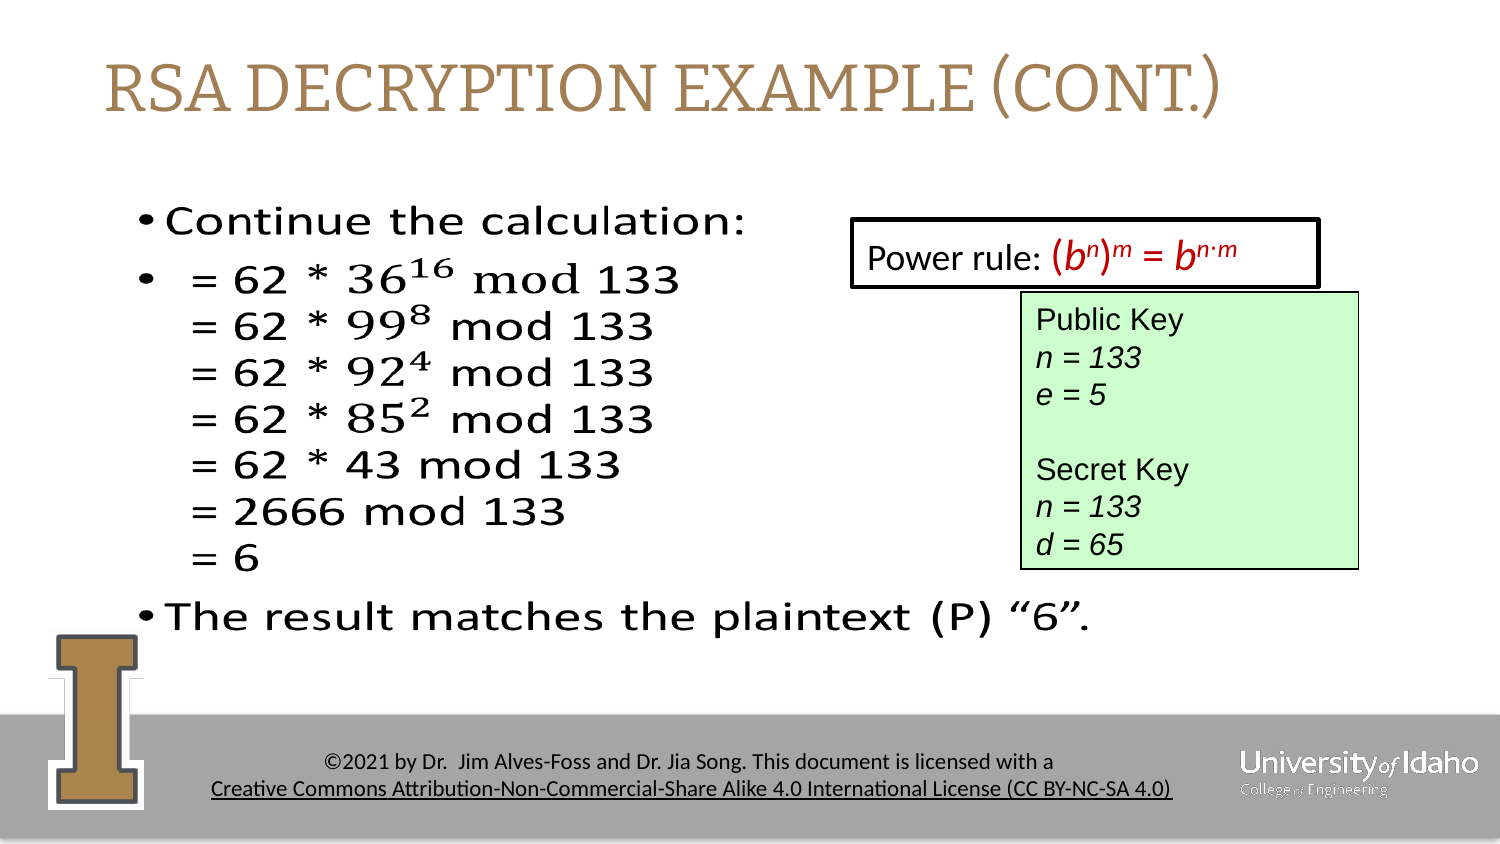

# RSA DECRYPTION EXAMPLE (CONT.)

Power rule: (bn)m = bn⋅m
Public Key
n = 133
e = 5

Secret Key
n = 133
d = 65